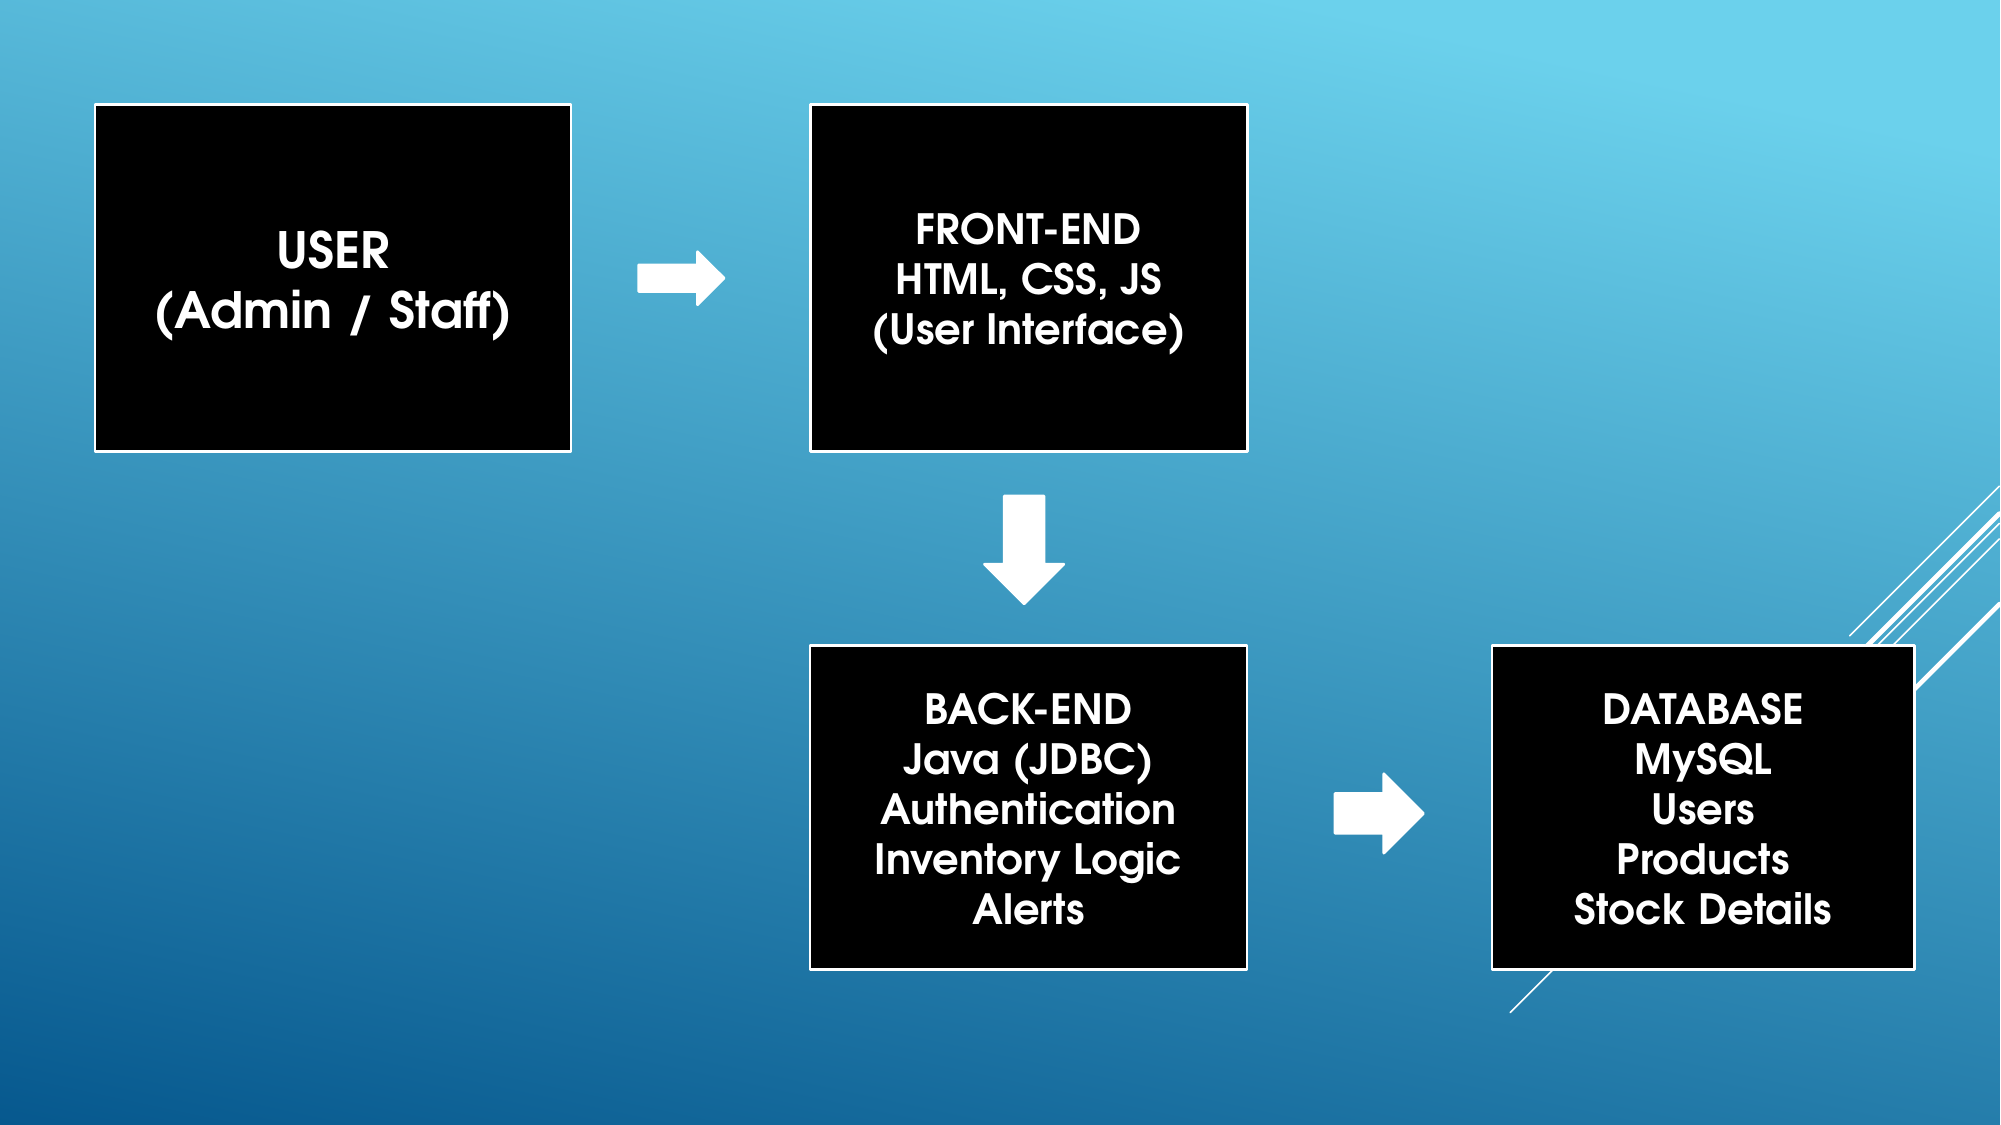

USER
(Admin / Staff)
FRONT-END
HTML, CSS, JS
(User Interface)

BACK-END
Java (JDBC)
Authentication
Inventory Logic
Alerts
DATABASE
MySQL
Users
Products
Stock Details